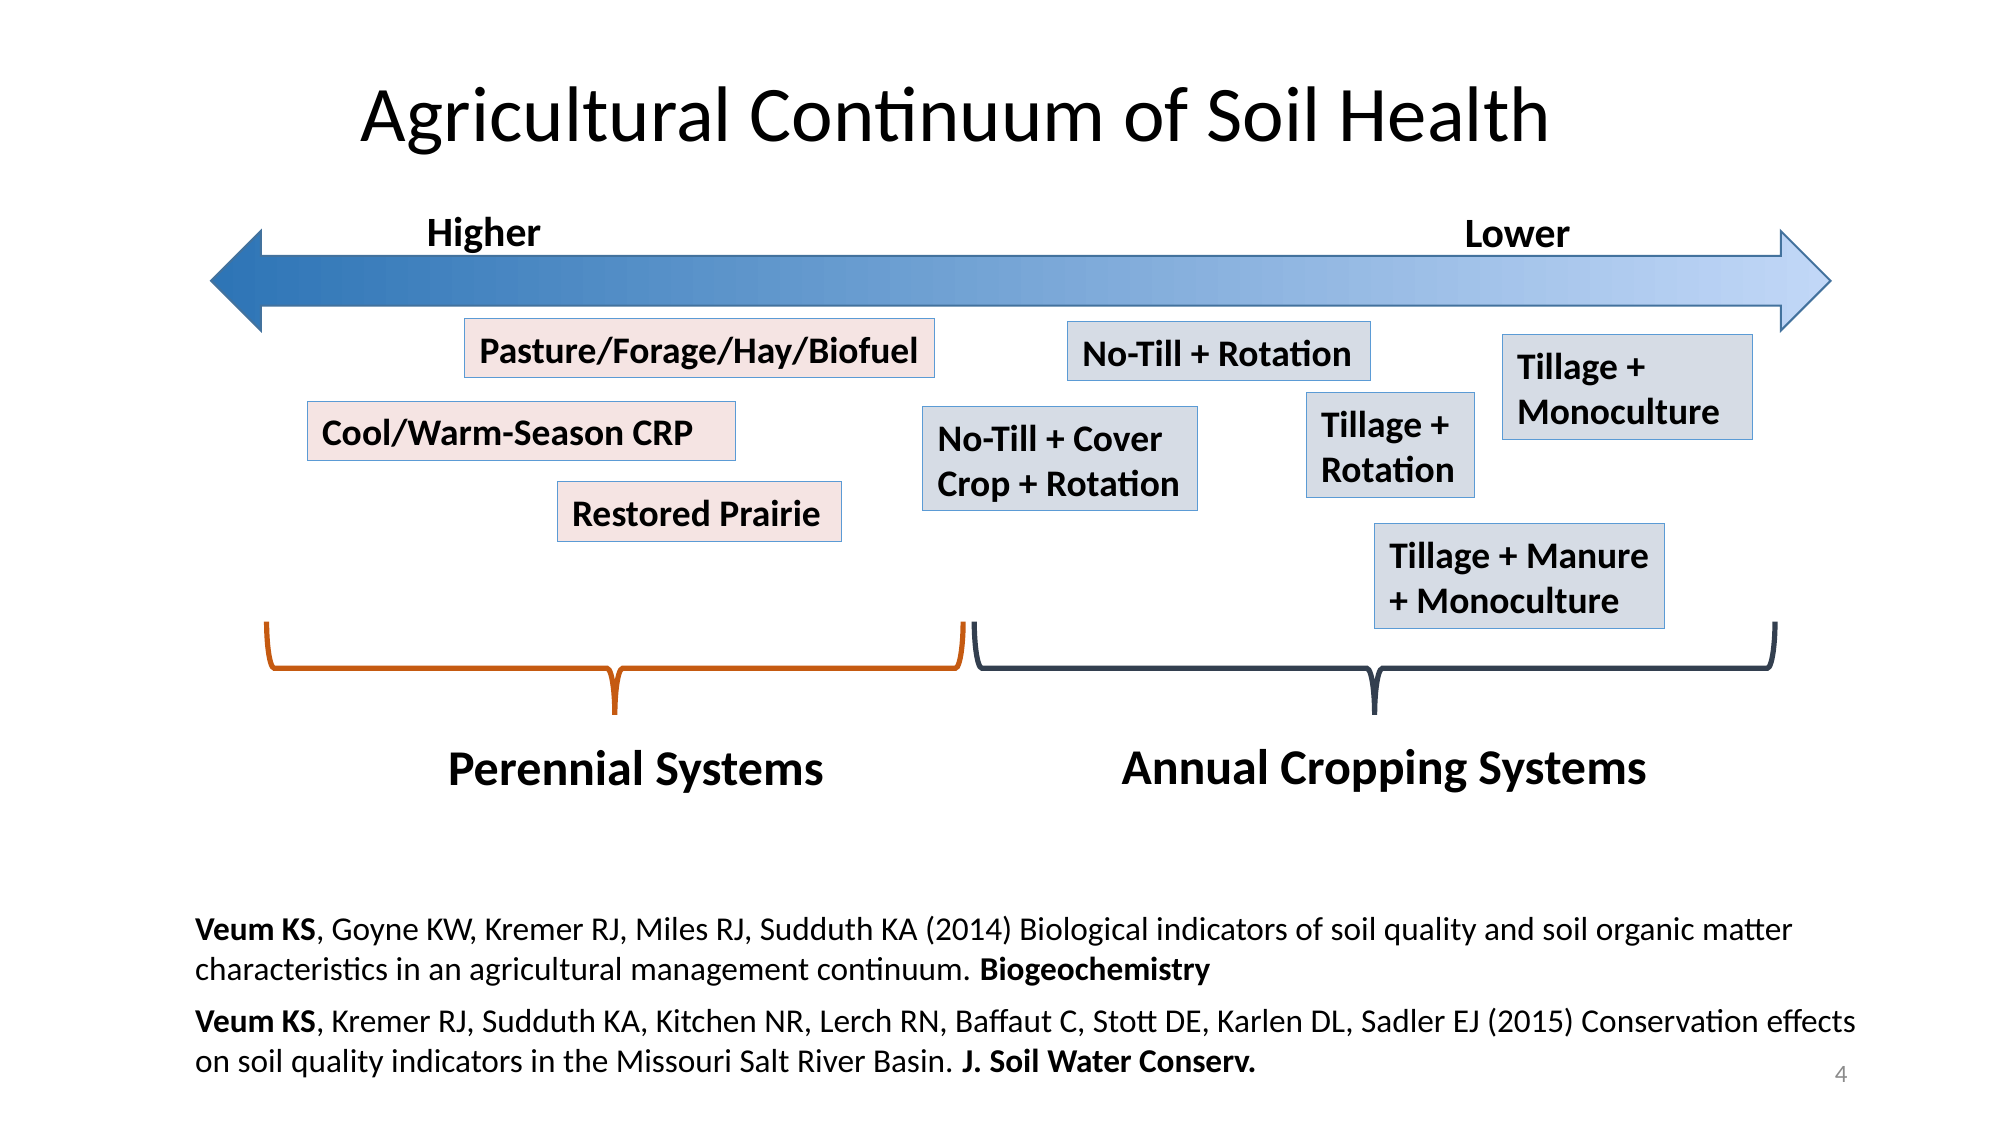

# Agricultural Continuum of Soil Health
Higher
Lower

Pasture/Forage/Hay/Biofuel

No-Till + Rotation
Tillage + Monoculture
Tillage + Rotation
Cool/Warm-Season CRP
No-Till + Cover Crop + Rotation
Restored Prairie
Tillage + Manure + Monoculture
Annual Cropping Systems
Perennial Systems
Veum KS, Goyne KW, Kremer RJ, Miles RJ, Sudduth KA (2014) Biological indicators of soil quality and soil organic matter characteristics in an agricultural management continuum. Biogeochemistry
Veum KS, Kremer RJ, Sudduth KA, Kitchen NR, Lerch RN, Baffaut C, Stott DE, Karlen DL, Sadler EJ (2015) Conservation effects on soil quality indicators in the Missouri Salt River Basin. J. Soil Water Conserv.
4